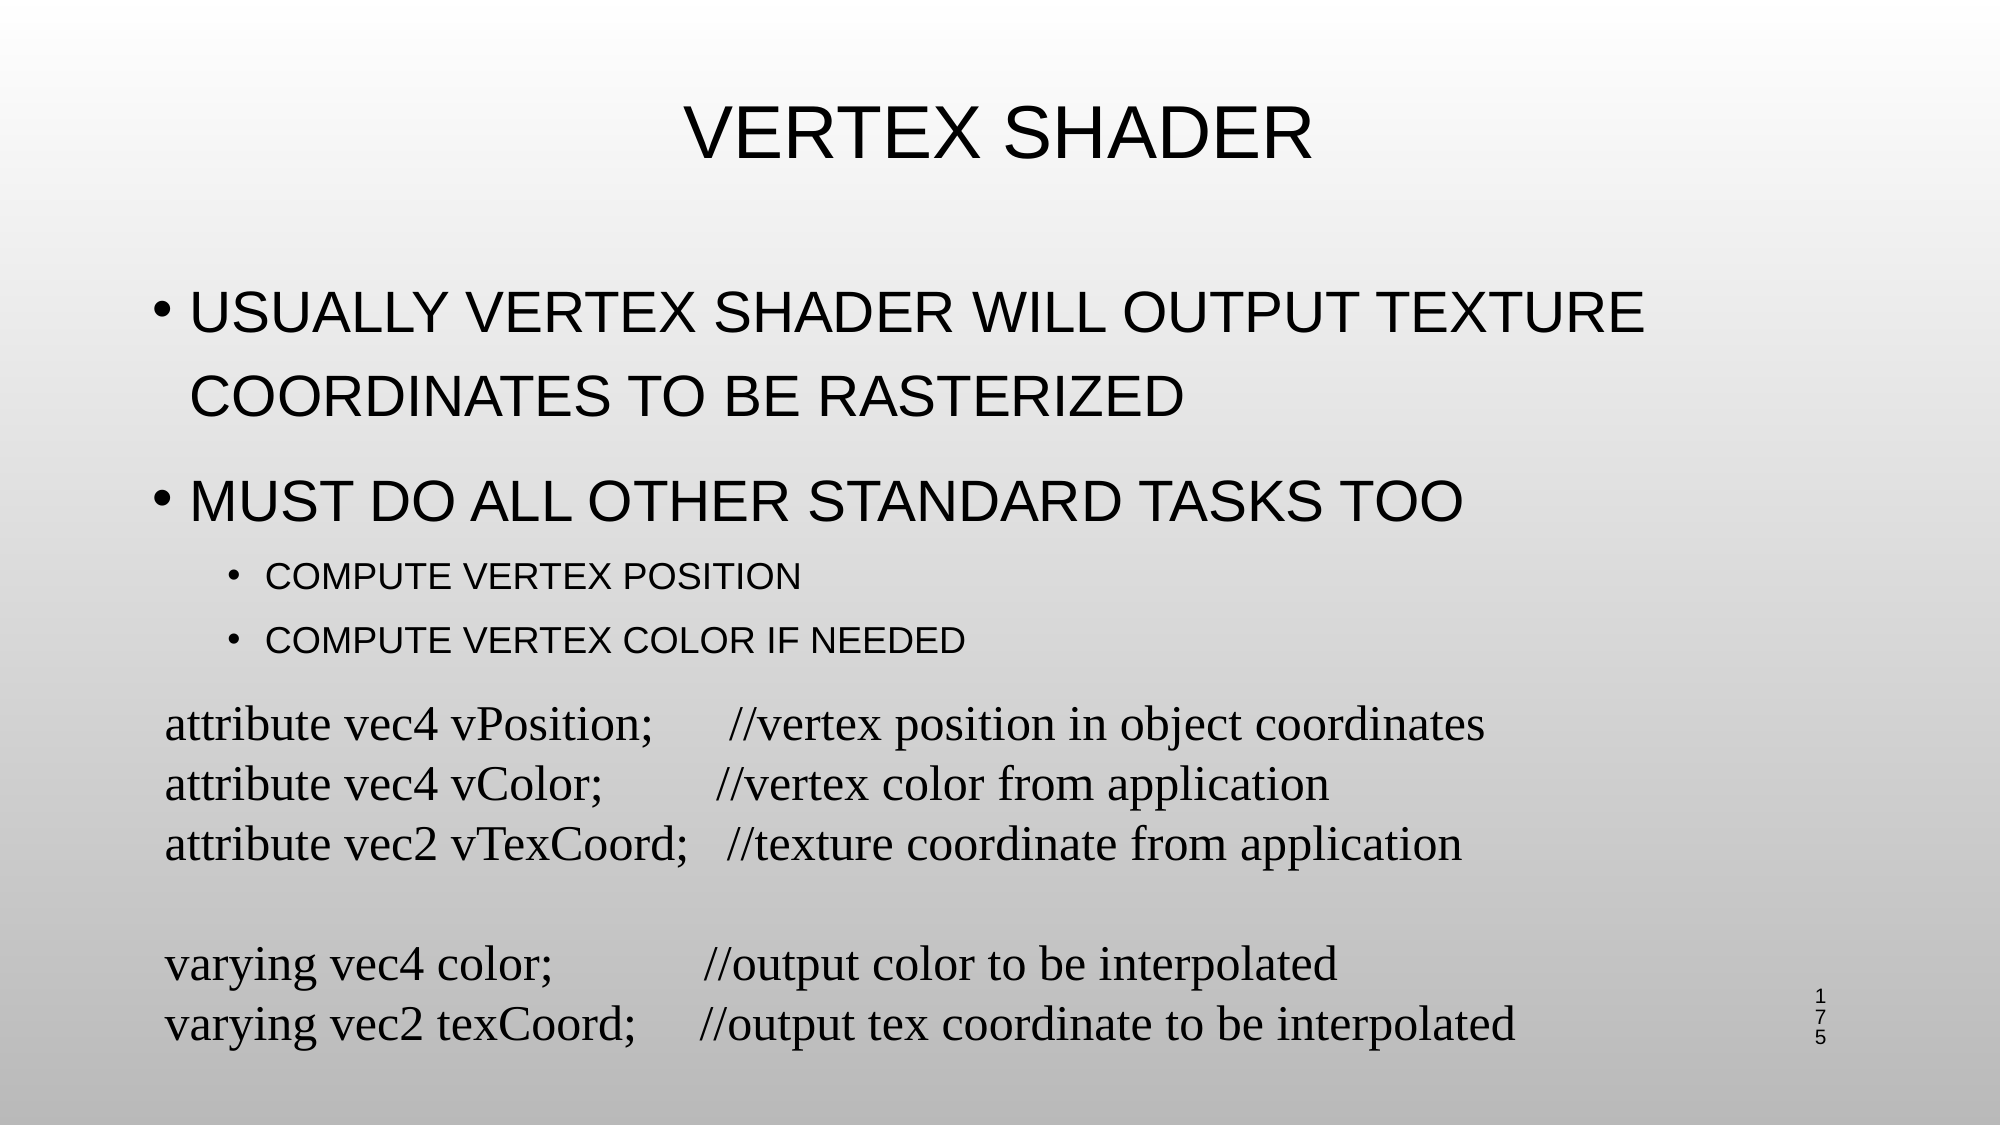

# Vertex Shader
Usually vertex shader will output texture coordinates to be rasterized
Must do all other standard tasks too
Compute vertex position
Compute vertex color if needed
attribute vec4 vPosition;      //vertex position in object coordinates
attribute vec4 vColor;         //vertex color from application
attribute vec2 vTexCoord;   //texture coordinate from application

varying vec4 color;            //output color to be interpolated
varying vec2 texCoord;     //output tex coordinate to be interpolated

175